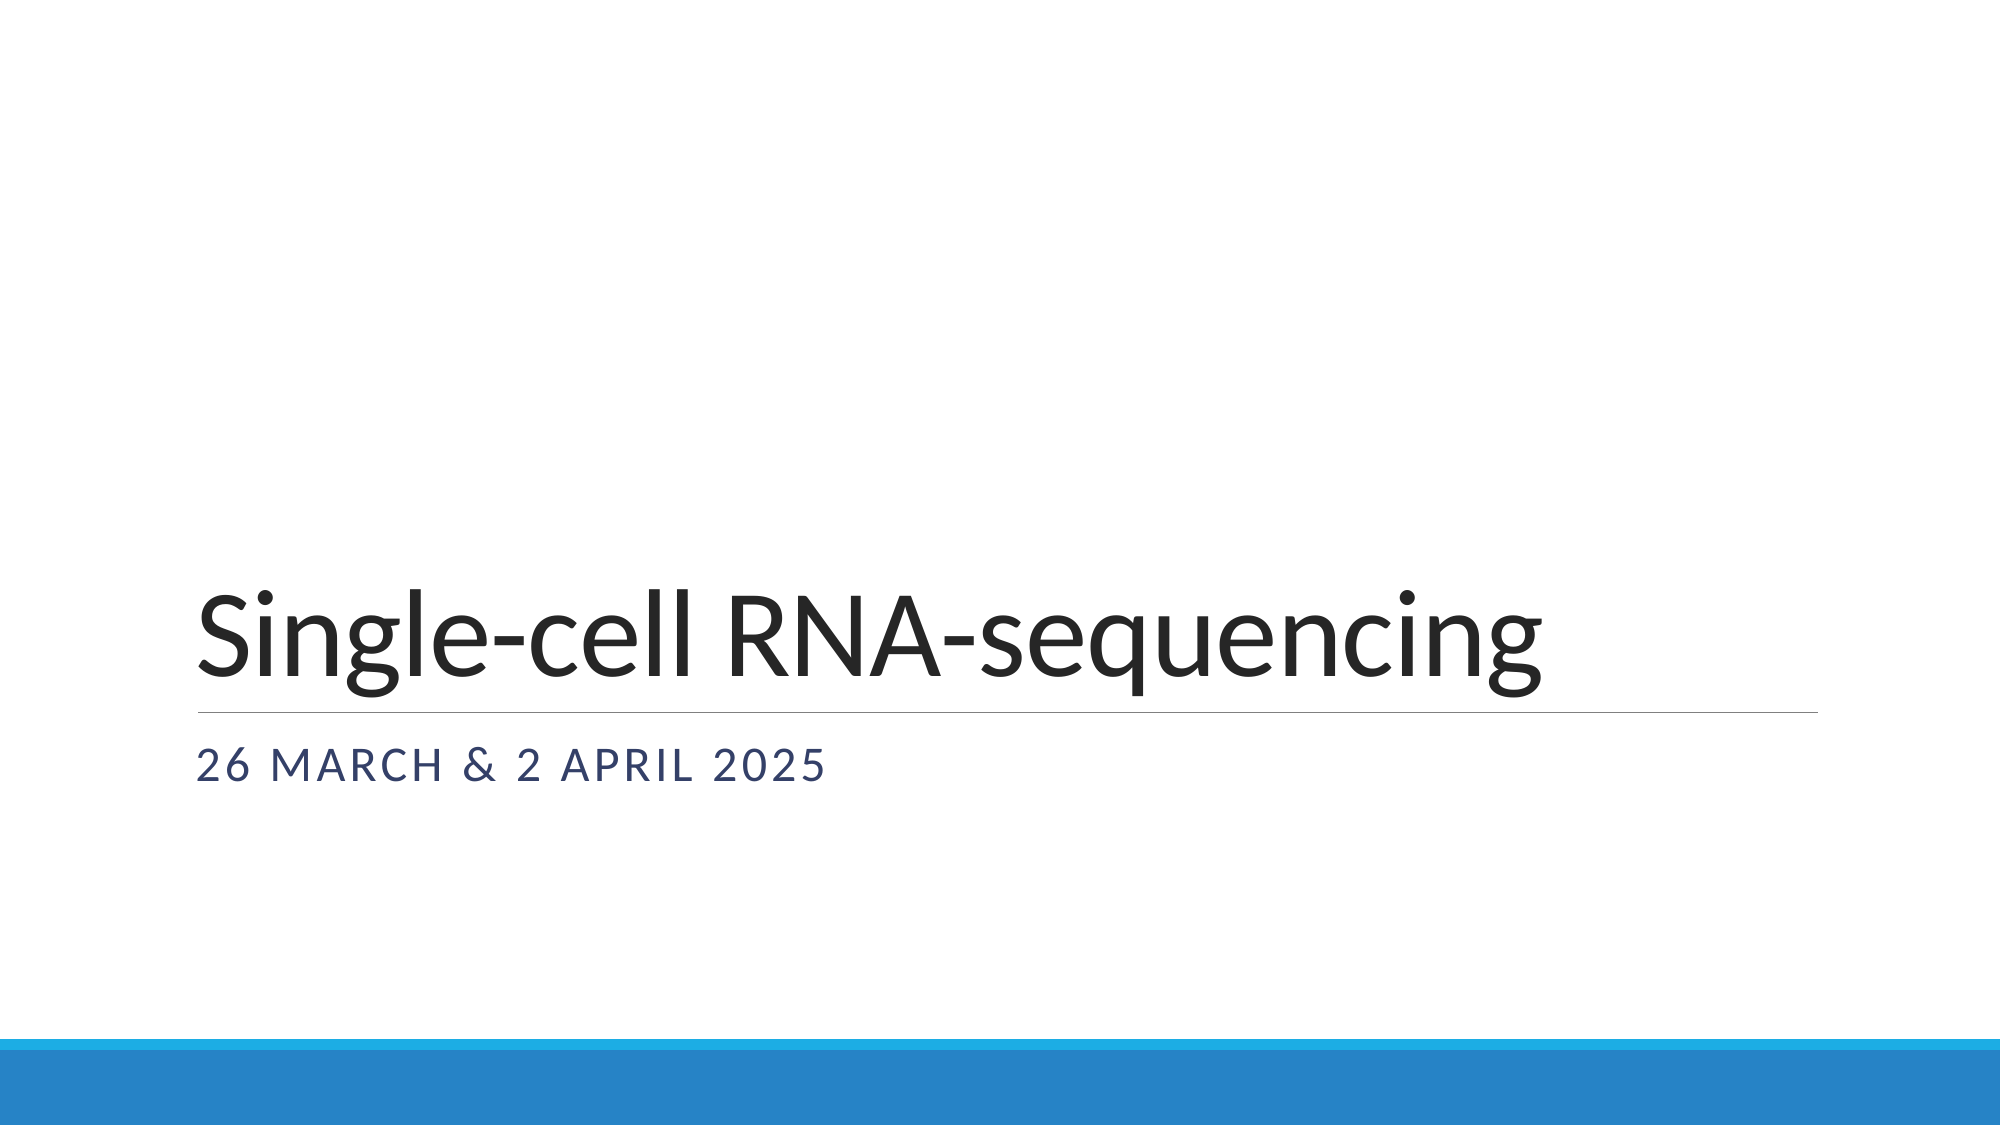

# Single-cell RNA-sequencing
26 mARCH & 2 APRIL 2025